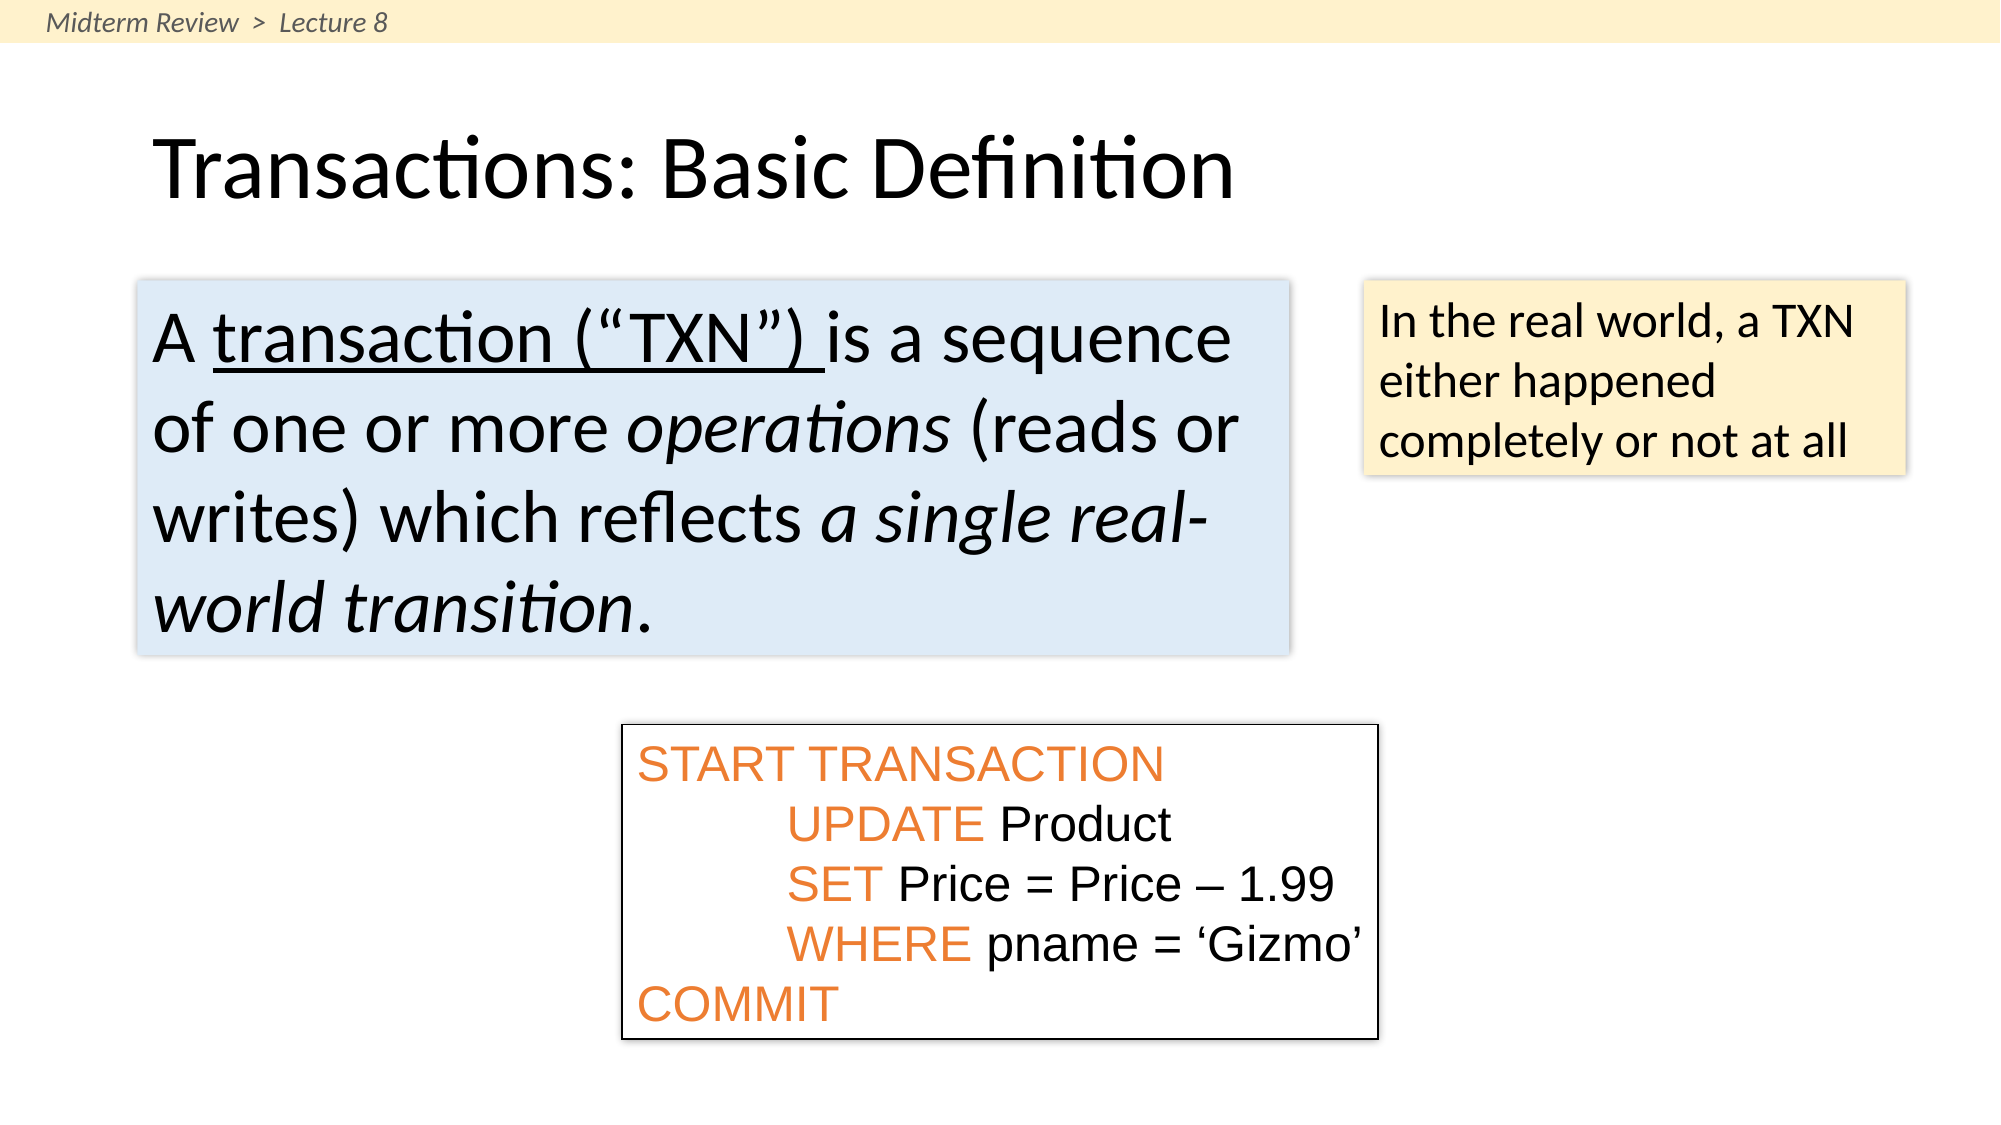

Midterm Review  >  Lecture 8
# Transactions: Basic Definition
A transaction (“TXN”) is a sequence of one or more operations (reads or writes) which reflects a single real-world transition.
In the real world, a TXN either happened completely or not at all
START TRANSACTION
	UPDATE Product
	SET Price = Price – 1.99
	WHERE pname = ‘Gizmo’
COMMIT